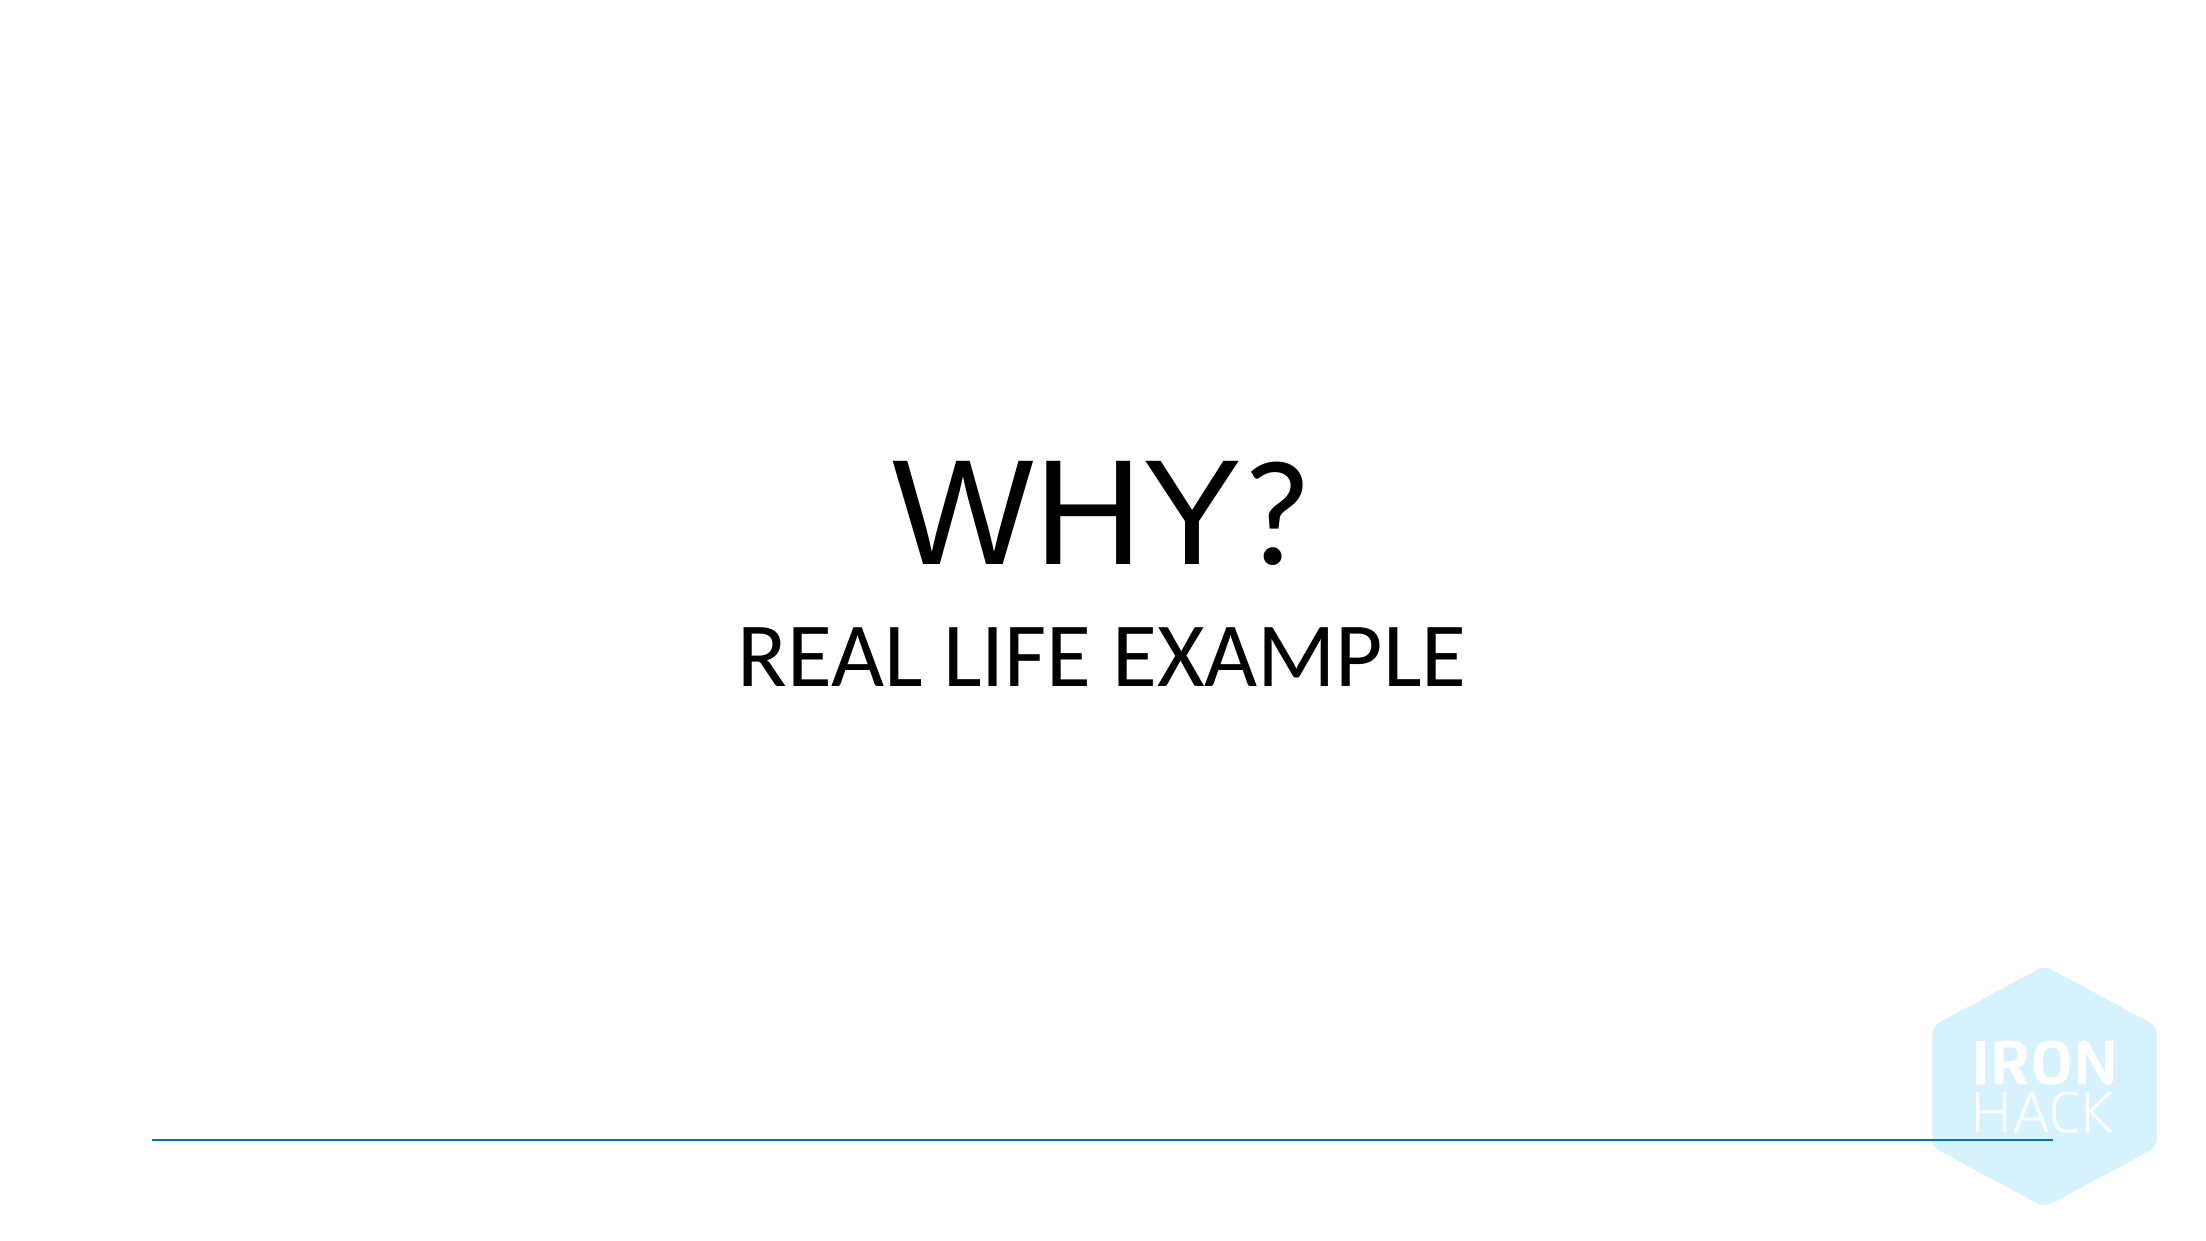

WHY?
Real Life Example
October 2, 2024 |
2